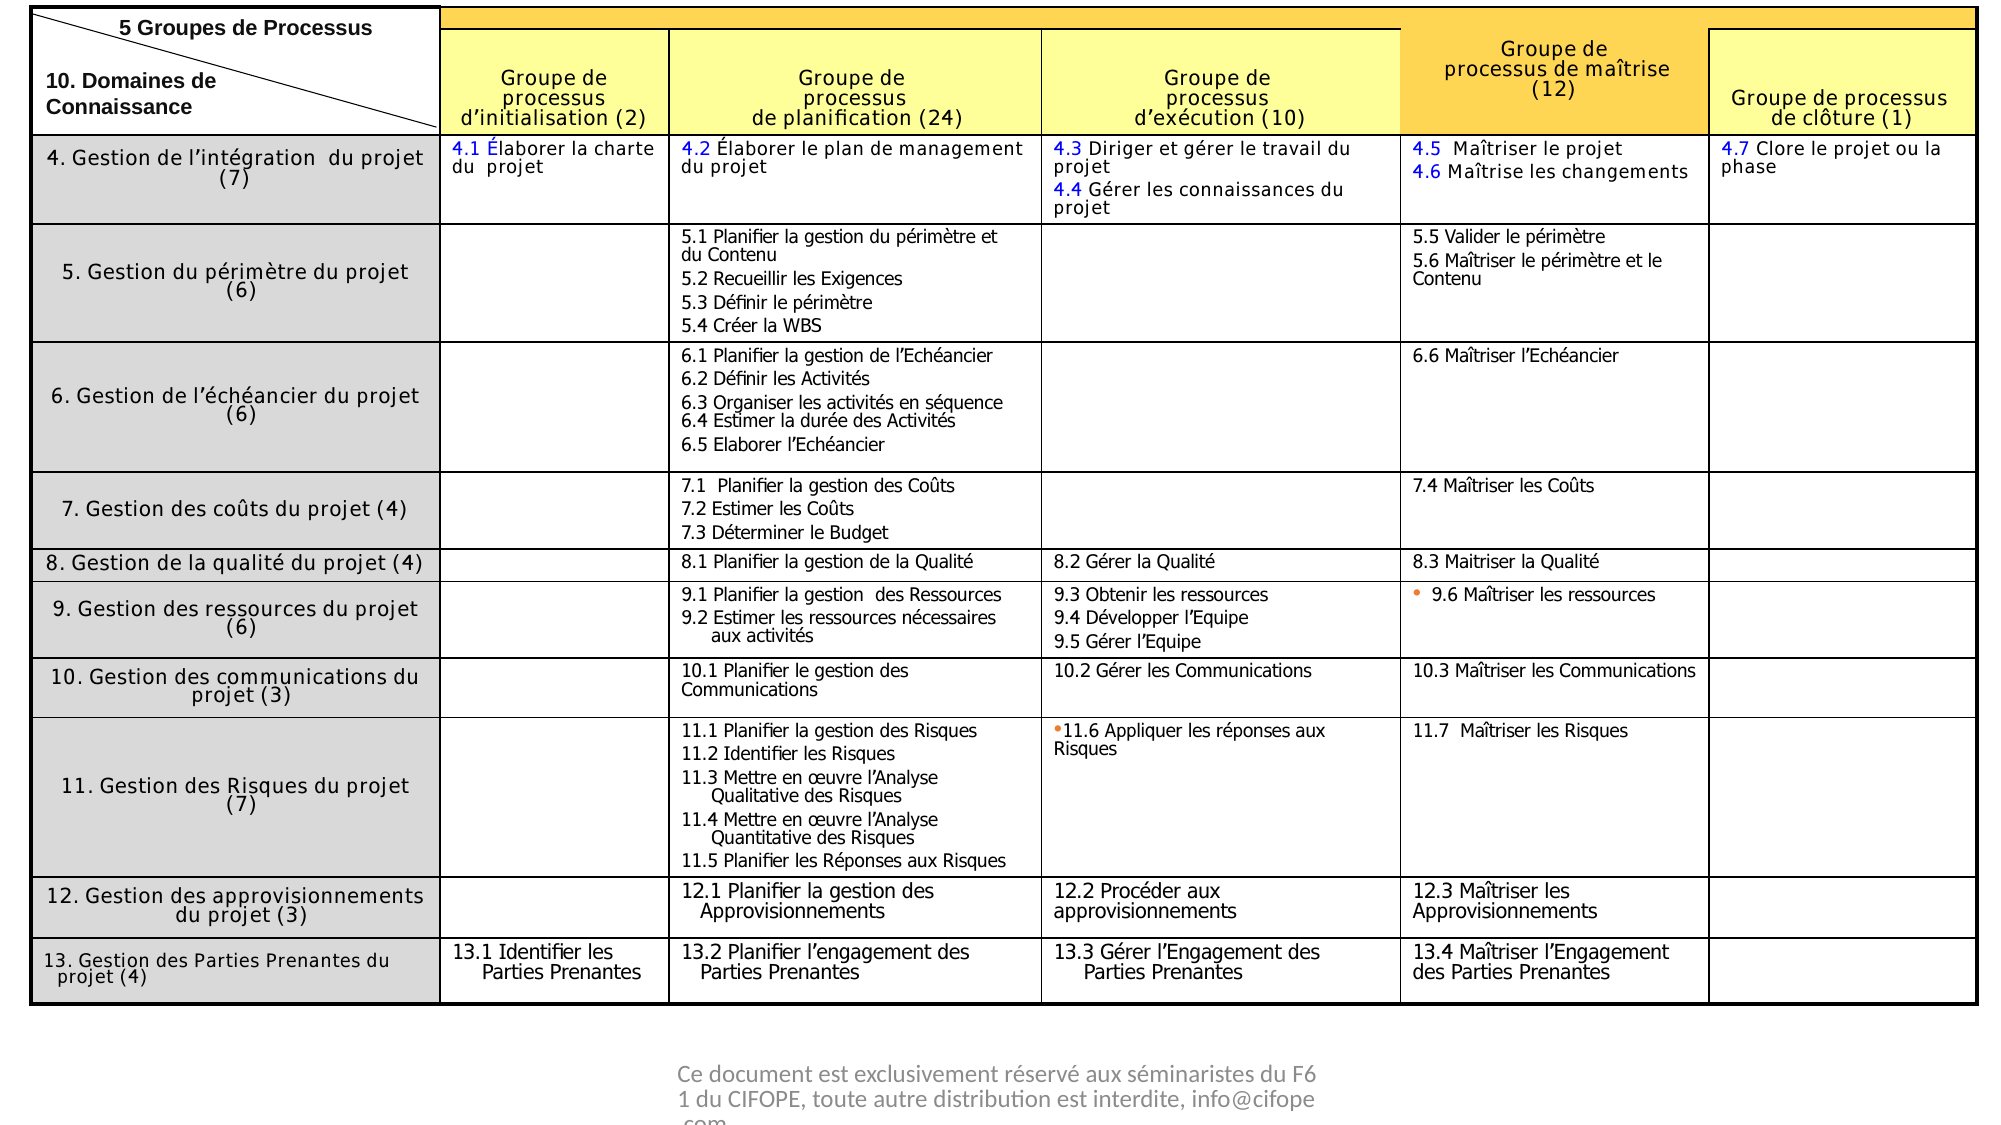

|  |  |  |  | Groupe de processus de maîtrise (12) |  |
| --- | --- | --- | --- | --- | --- |
|  | Groupe de processus d’initialisation (2) | Groupe de processus de planification (24) | Groupe de processus d’exécution (10) |  | Groupe de processus de clôture (1) |
| 4. Gestion de l’intégration du projet (7) | 4.1 Élaborer la charte du projet | 4.2 Élaborer le plan de management du projet | 4.3 Diriger et gérer le travail du projet 4.4 Gérer les connaissances du projet | 4.5 Maîtriser le projet 4.6 Maîtrise les changements | 4.7 Clore le projet ou la phase |
| 5. Gestion du périmètre du projet (6) |  | 5.1 Planifier la gestion du périmètre et du Contenu 5.2 Recueillir les Exigences 5.3 Définir le périmètre 5.4 Créer la WBS |  | 5.5 Valider le périmètre 5.6 Maîtriser le périmètre et le Contenu |  |
| 6. Gestion de l’échéancier du projet (6) |  | 6.1 Planifier la gestion de l’Echéancier 6.2 Définir les Activités 6.3 Organiser les activités en séquence 6.4 Estimer la durée des Activités 6.5 Elaborer l’Echéancier |  | 6.6 Maîtriser l’Echéancier |  |
| 7. Gestion des coûts du projet (4) |  | 7.1 Planifier la gestion des Coûts 7.2 Estimer les Coûts 7.3 Déterminer le Budget |  | 7.4 Maîtriser les Coûts |  |
| 8. Gestion de la qualité du projet (4) |  | 8.1 Planifier la gestion de la Qualité | 8.2 Gérer la Qualité | 8.3 Maitriser la Qualité |  |
| 9. Gestion des ressources du projet (6) |  | 9.1 Planifier la gestion des Ressources 9.2 Estimer les ressources nécessaires aux activités | 9.3 Obtenir les ressources 9.4 Développer l’Equipe 9.5 Gérer l’Equipe | 9.6 Maîtriser les ressources |  |
| 10. Gestion des communications du projet (3) |  | 10.1 Planifier le gestion des Communications | 10.2 Gérer les Communications | 10.3 Maîtriser les Communications |  |
| 11. Gestion des Risques du projet (7) |  | 11.1 Planifier la gestion des Risques 11.2 Identifier les Risques 11.3 Mettre en œuvre l’Analyse Qualitative des Risques 11.4 Mettre en œuvre l’Analyse Quantitative des Risques 11.5 Planifier les Réponses aux Risques | 11.6 Appliquer les réponses aux Risques | 11.7 Maîtriser les Risques |  |
| 12. Gestion des approvisionnements du projet (3) |  | 12.1 Planifier la gestion des Approvisionnements | 12.2 Procéder aux approvisionnements | 12.3 Maîtriser les Approvisionnements |  |
| 13. Gestion des Parties Prenantes du projet (4) | 13.1 Identifier les Parties Prenantes | 13.2 Planifier l’engagement des Parties Prenantes | 13.3 Gérer l’Engagement des Parties Prenantes | 13.4 Maîtriser l’Engagement des Parties Prenantes |  |
5 Groupes de Processus

10. Domaines de
Connaissance

Ce document est exclusivement réservé aux séminaristes du F61 du CIFOPE, toute autre distribution est interdite, info@cifope.com